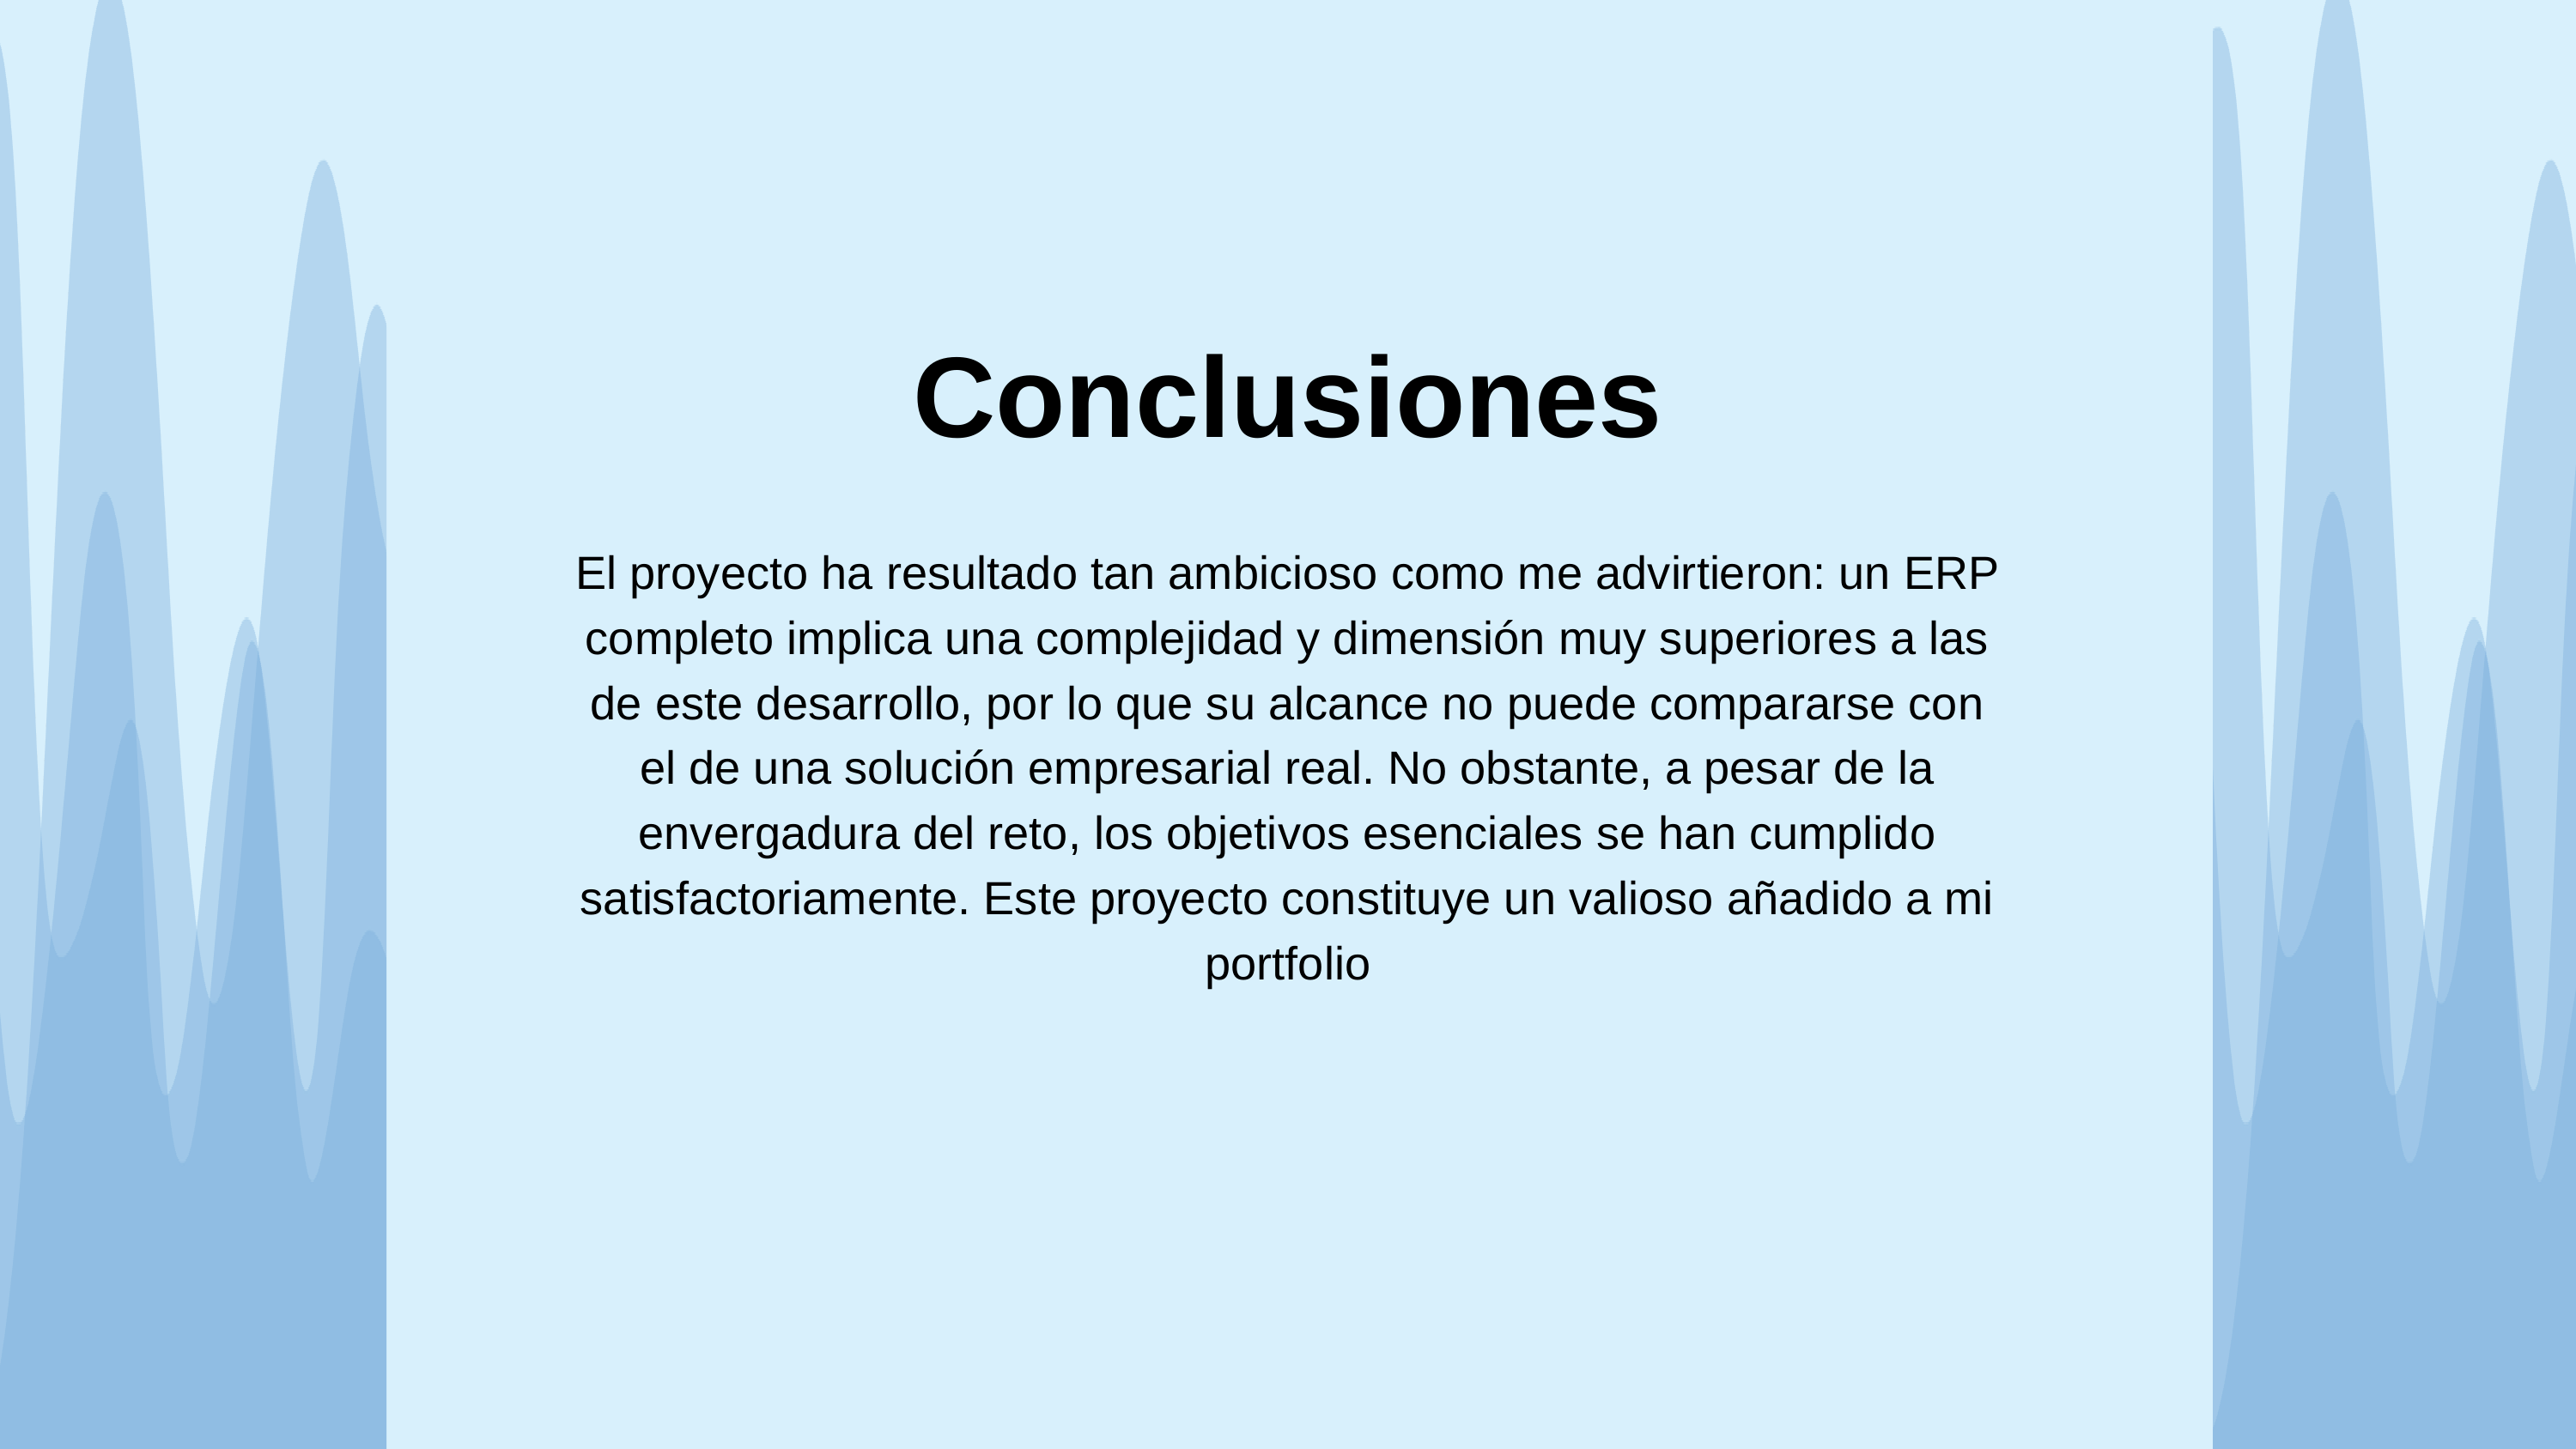

Conclusiones

El proyecto ha resultado tan ambicioso como me advirtieron: un ERP completo implica una complejidad y dimensión muy superiores a las de este desarrollo, por lo que su alcance no puede compararse con el de una solución empresarial real. No obstante, a pesar de la envergadura del reto, los objetivos esenciales se han cumplido satisfactoriamente. Este proyecto constituye un valioso añadido a mi portfolio